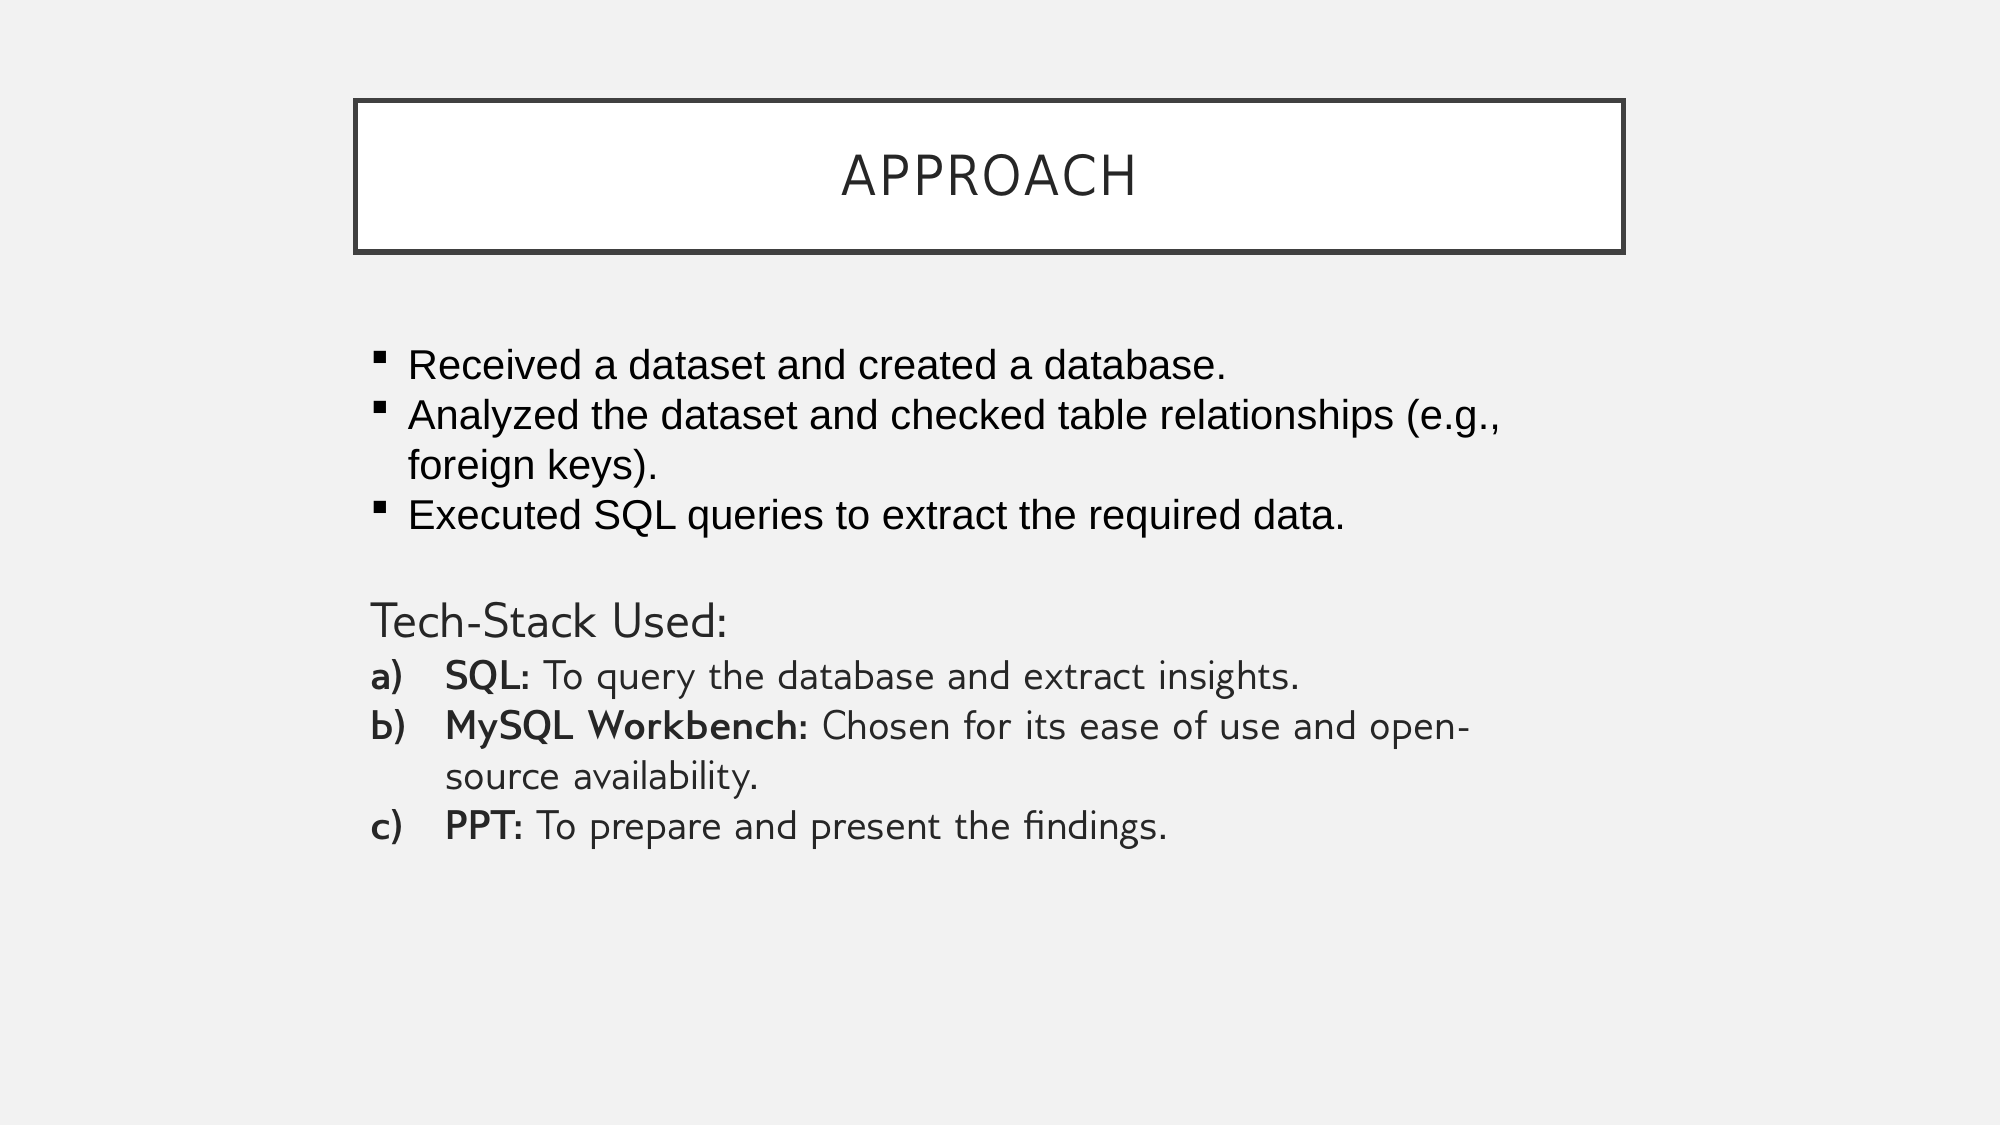

# Approach

Received a dataset and created a database.
Analyzed the dataset and checked table relationships (e.g., foreign keys).
Executed SQL queries to extract the required data.

Tech-Stack Used:
SQL: To query the database and extract insights.
MySQL Workbench: Chosen for its ease of use and open-source availability.
PPT: To prepare and present the findings.